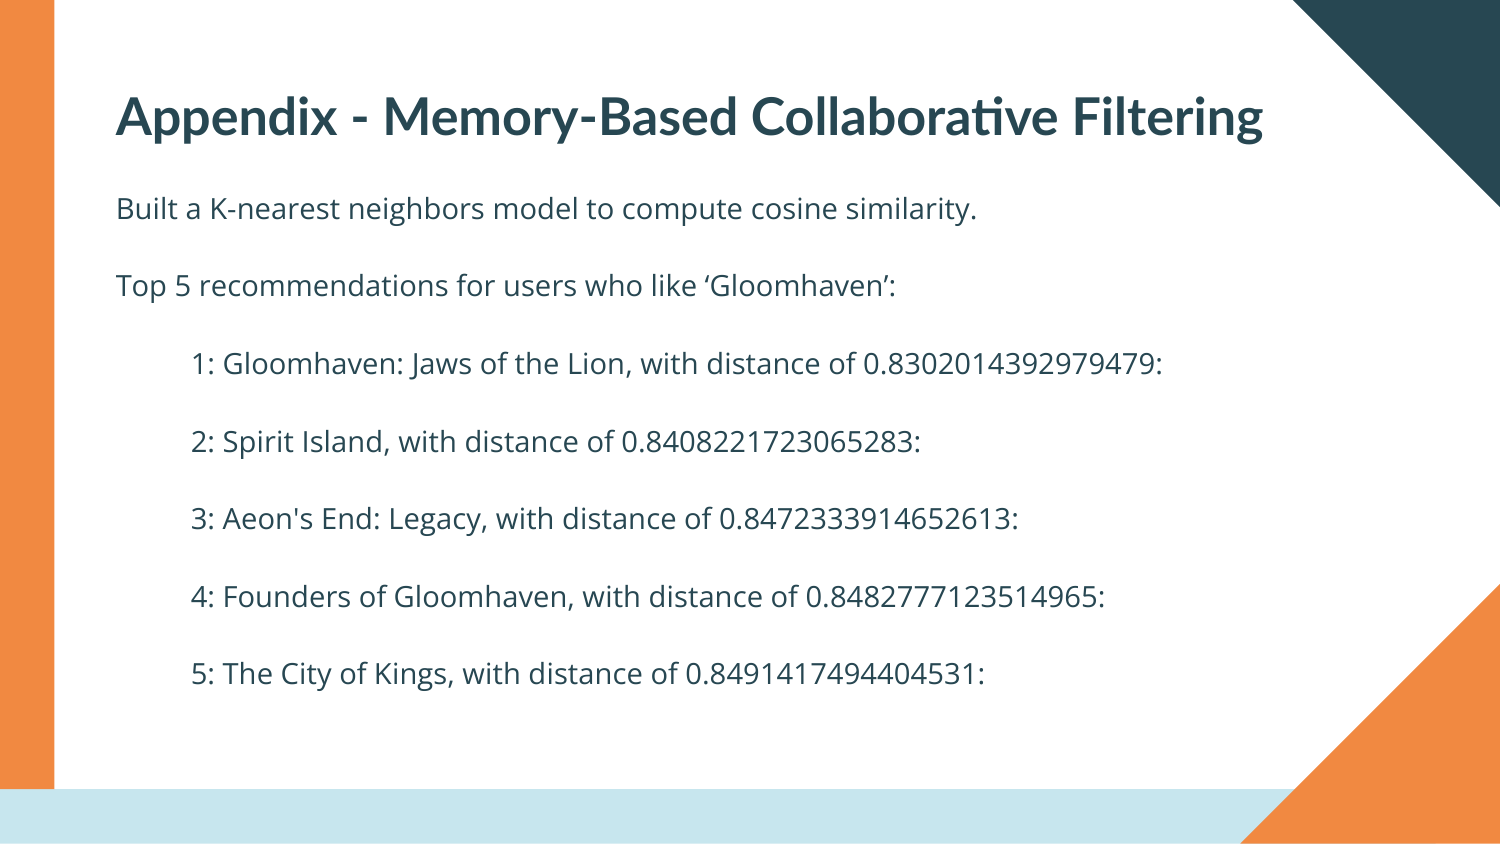

# Appendix - Memory-Based Collaborative Filtering
Built a K-nearest neighbors model to compute cosine similarity.
Top 5 recommendations for users who like ‘Gloomhaven’:
1: Gloomhaven: Jaws of the Lion, with distance of 0.8302014392979479:
2: Spirit Island, with distance of 0.8408221723065283:
3: Aeon's End: Legacy, with distance of 0.8472333914652613:
4: Founders of Gloomhaven, with distance of 0.8482777123514965:
5: The City of Kings, with distance of 0.8491417494404531: